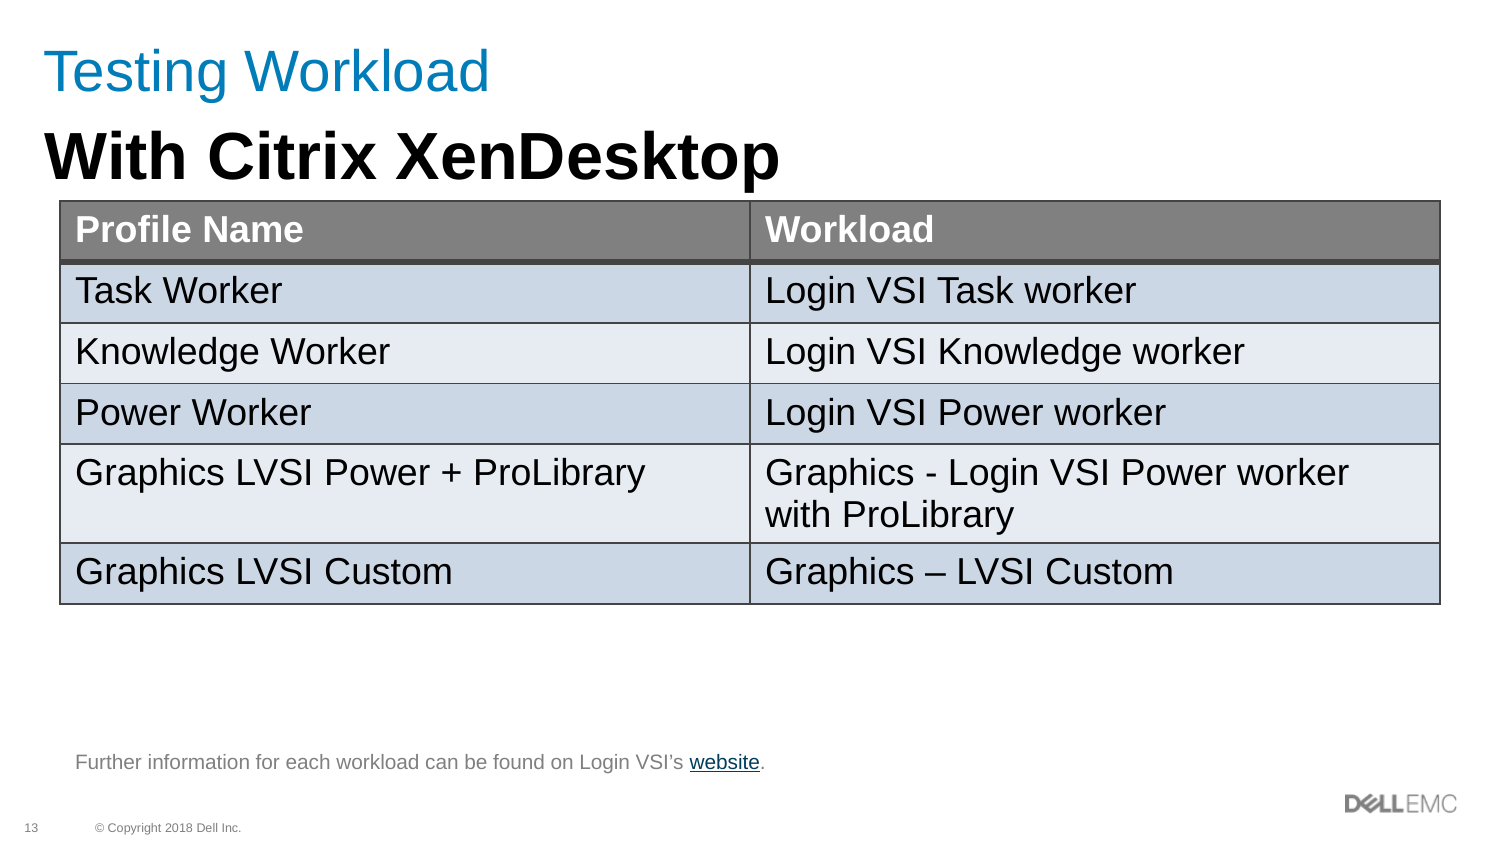

# Testing Workload
With Citrix XenDesktop
| Profile Name | Workload |
| --- | --- |
| Task Worker | Login VSI Task worker |
| Knowledge Worker | Login VSI Knowledge worker |
| Power Worker | Login VSI Power worker |
| Graphics LVSI Power + ProLibrary | Graphics - Login VSI Power worker with ProLibrary |
| Graphics LVSI Custom | Graphics – LVSI Custom |
Further information for each workload can be found on Login VSI’s website.